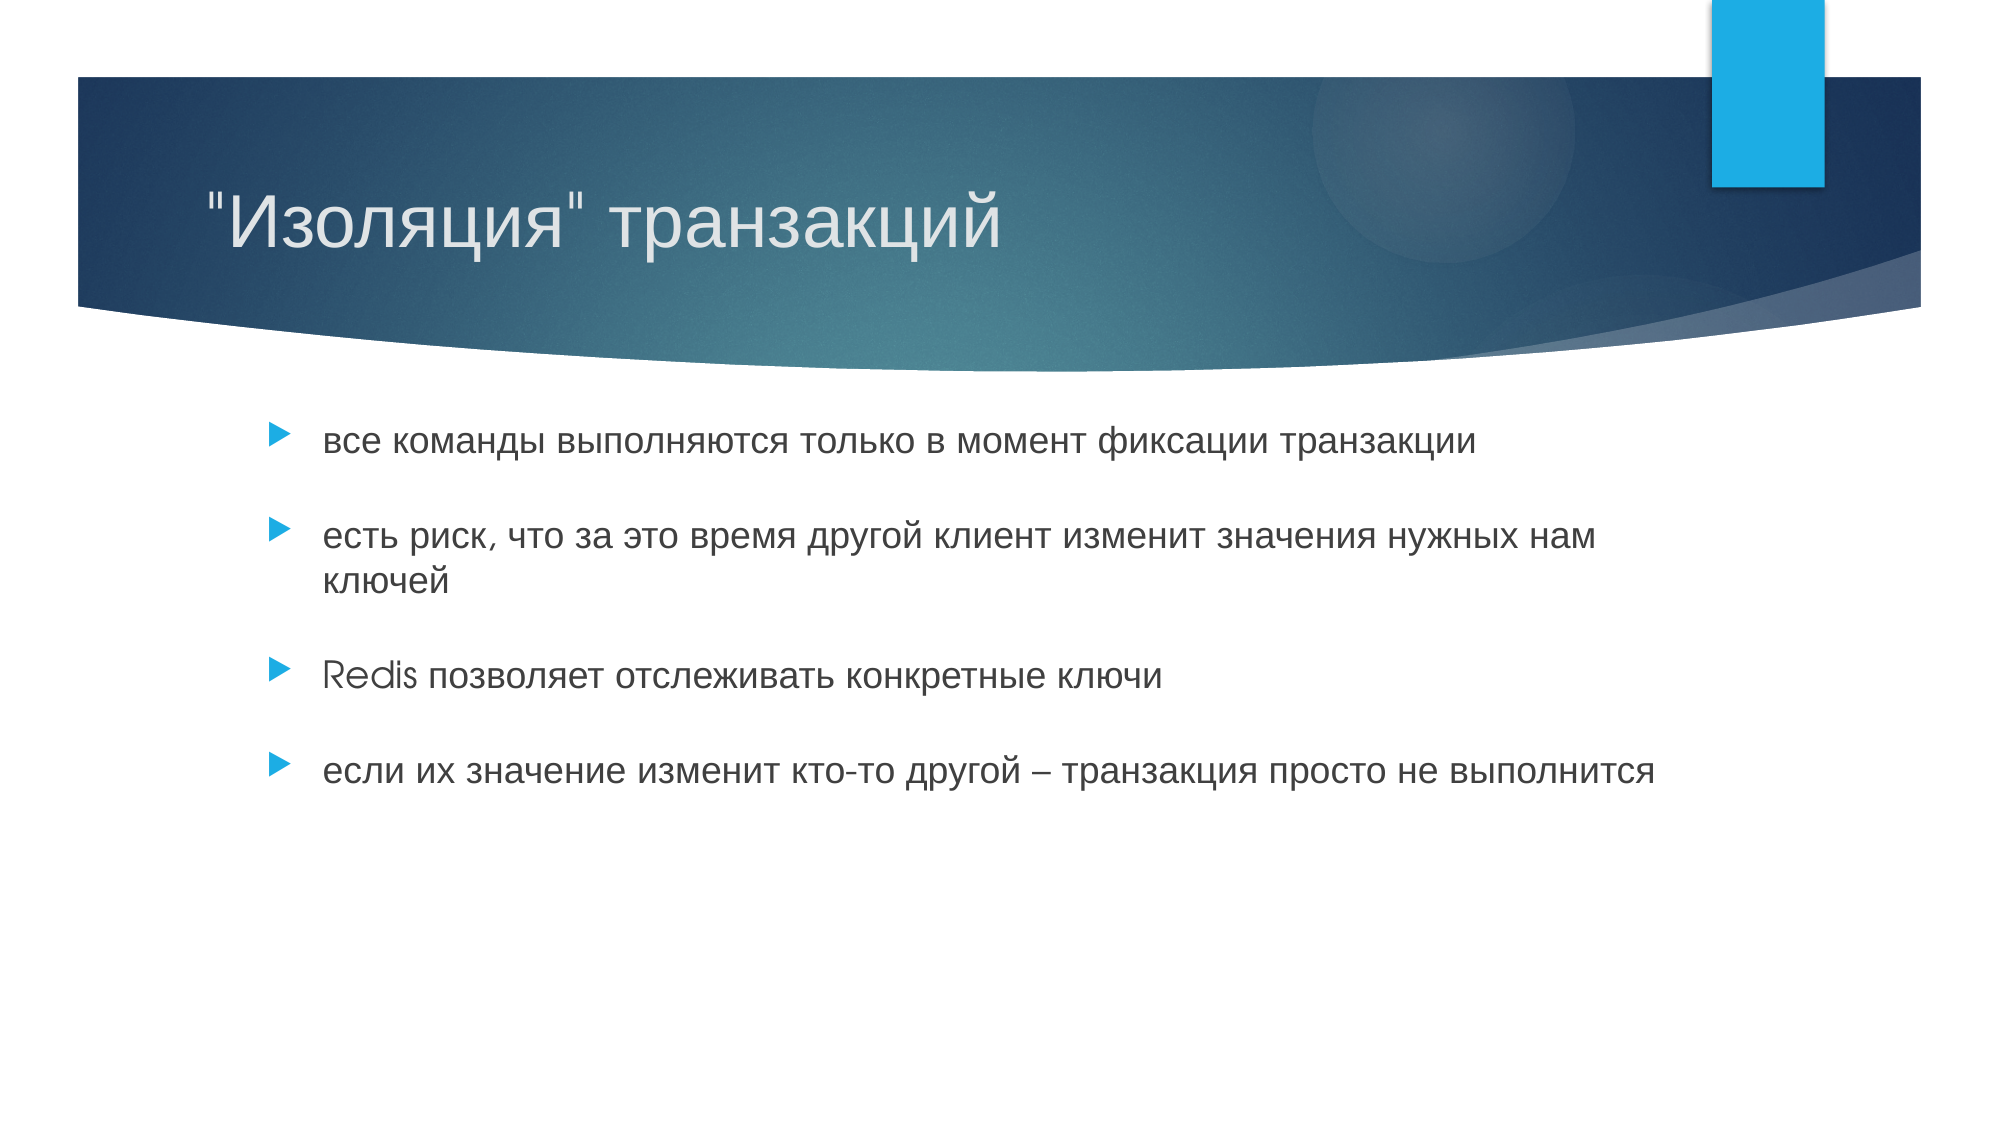

# "Изоляция" транзакций
все команды выполняются только в момент фиксации транзакции
есть риск, что за это время другой клиент изменит значения нужных нам ключей
Redis позволяет отслеживать конкретные ключи
если их значение изменит кто-то другой – транзакция просто не выполнится